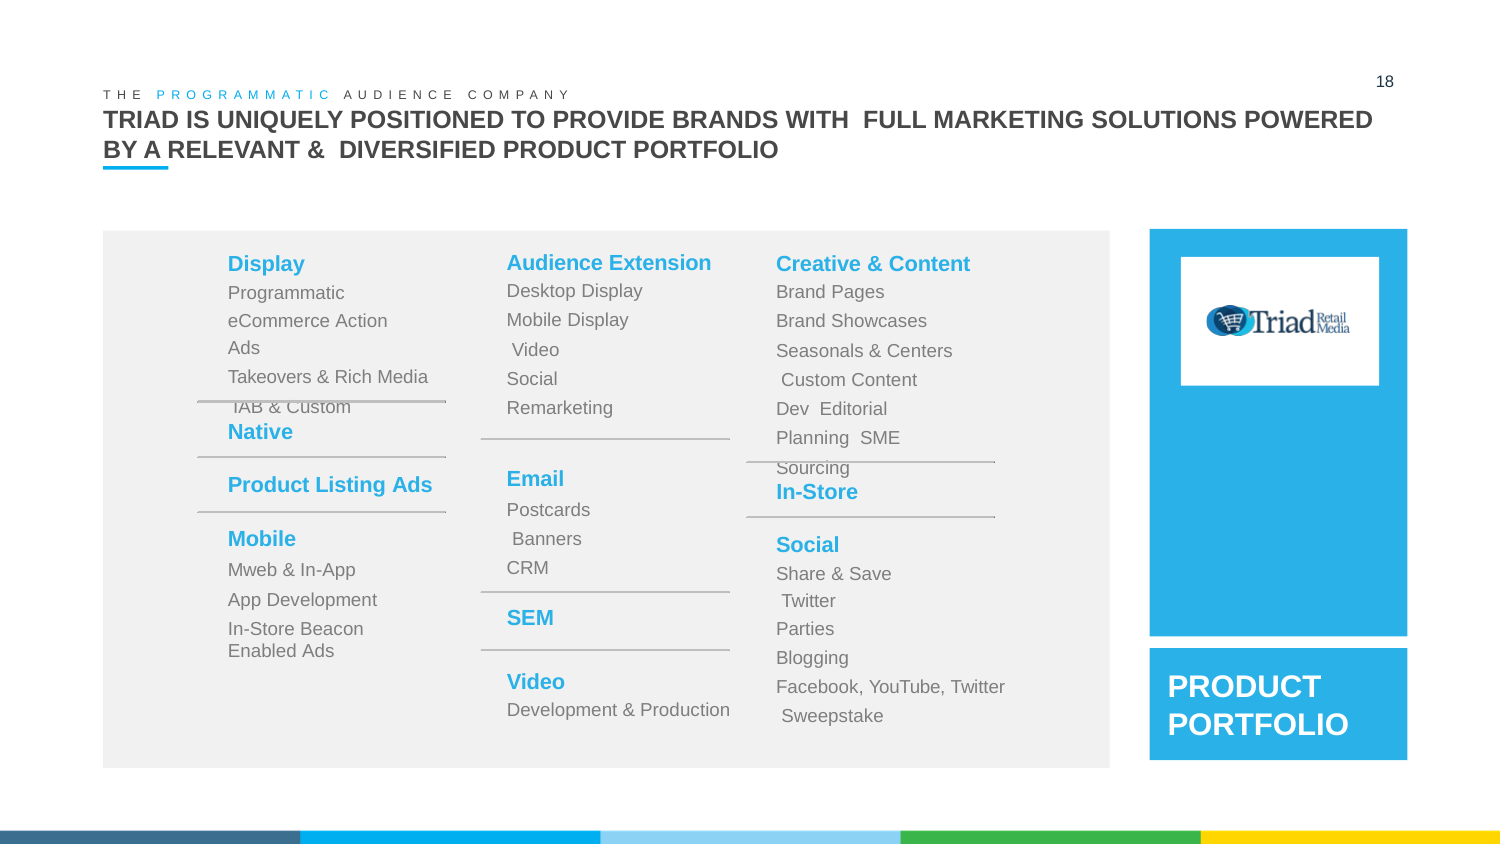

18
THE PROGRAMMATIC AUDIENCE COMPANY
# TRIAD IS UNIQUELY POSITIONED TO PROVIDE BRANDS WITH  FULL MARKETING SOLUTIONS POWERED BY A RELEVANT &  DIVERSIFIED PRODUCT PORTFOLIO

Display  Programmatic  eCommerce Action Ads
Takeovers & Rich Media  IAB & Custom
Audience Extension
Desktop Display
Mobile Display  Video
Social  Remarketing
Creative & Content
Brand Pages
Brand Showcases  Seasonals & Centers  Custom Content Dev  Editorial Planning  SME Sourcing

Native

Email  Postcards  Banners  CRM

Product Listing Ads
In-Store

Mobile
Mweb & In-App  App Development
In-Store Beacon Enabled Ads
Social  Share & Save  Twitter Parties
Blogging
Facebook, YouTube, Twitter  Sweepstake

SEM

PRODUCT
PORTFOLIO
Video
Development & Production